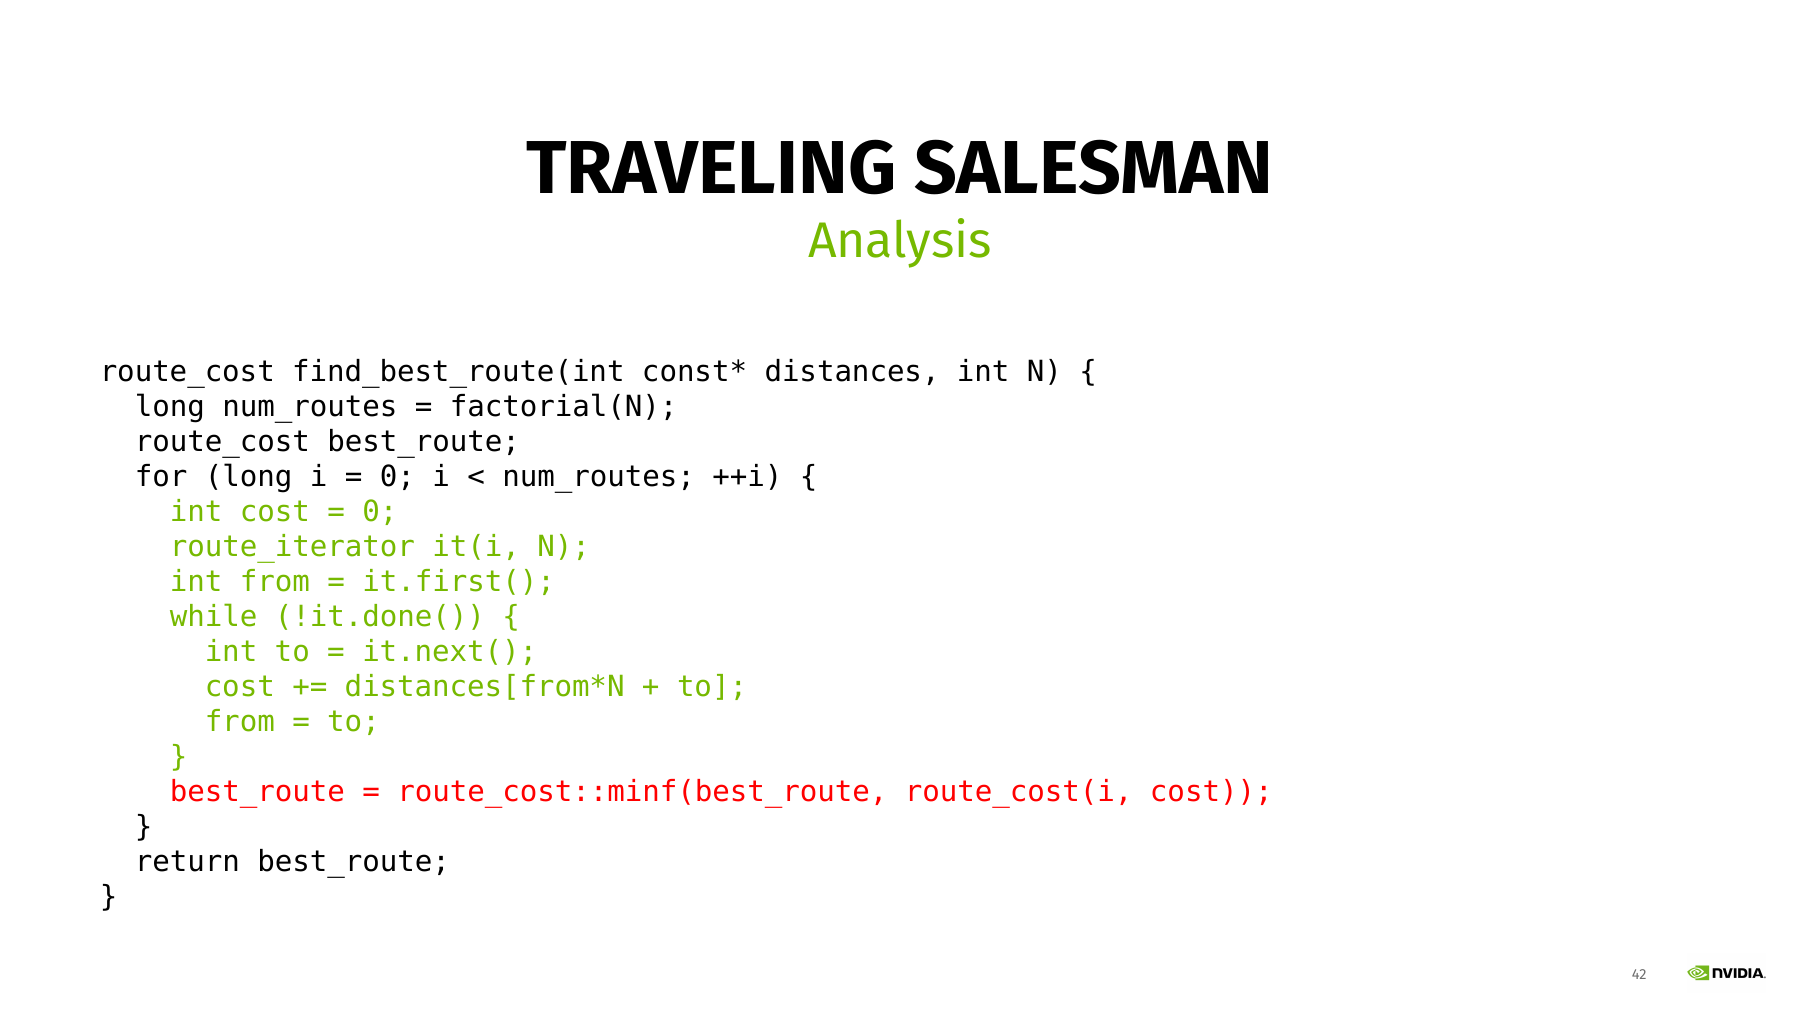

# Traveling Salesman
Analysis
route_cost find_best_route(int const* distances, int N) {
  long num_routes = factorial(N);
  route_cost best_route;
  for (long i = 0; i < num_routes; ++i) {
    int cost = 0;
    route_iterator it(i, N);
    int from = it.first();
    while (!it.done()) {
      int to = it.next();
      cost += distances[from*N + to];
      from = to;
    }
    best_route = route_cost::minf(best_route, route_cost(i, cost));
  }
  return best_route;
}